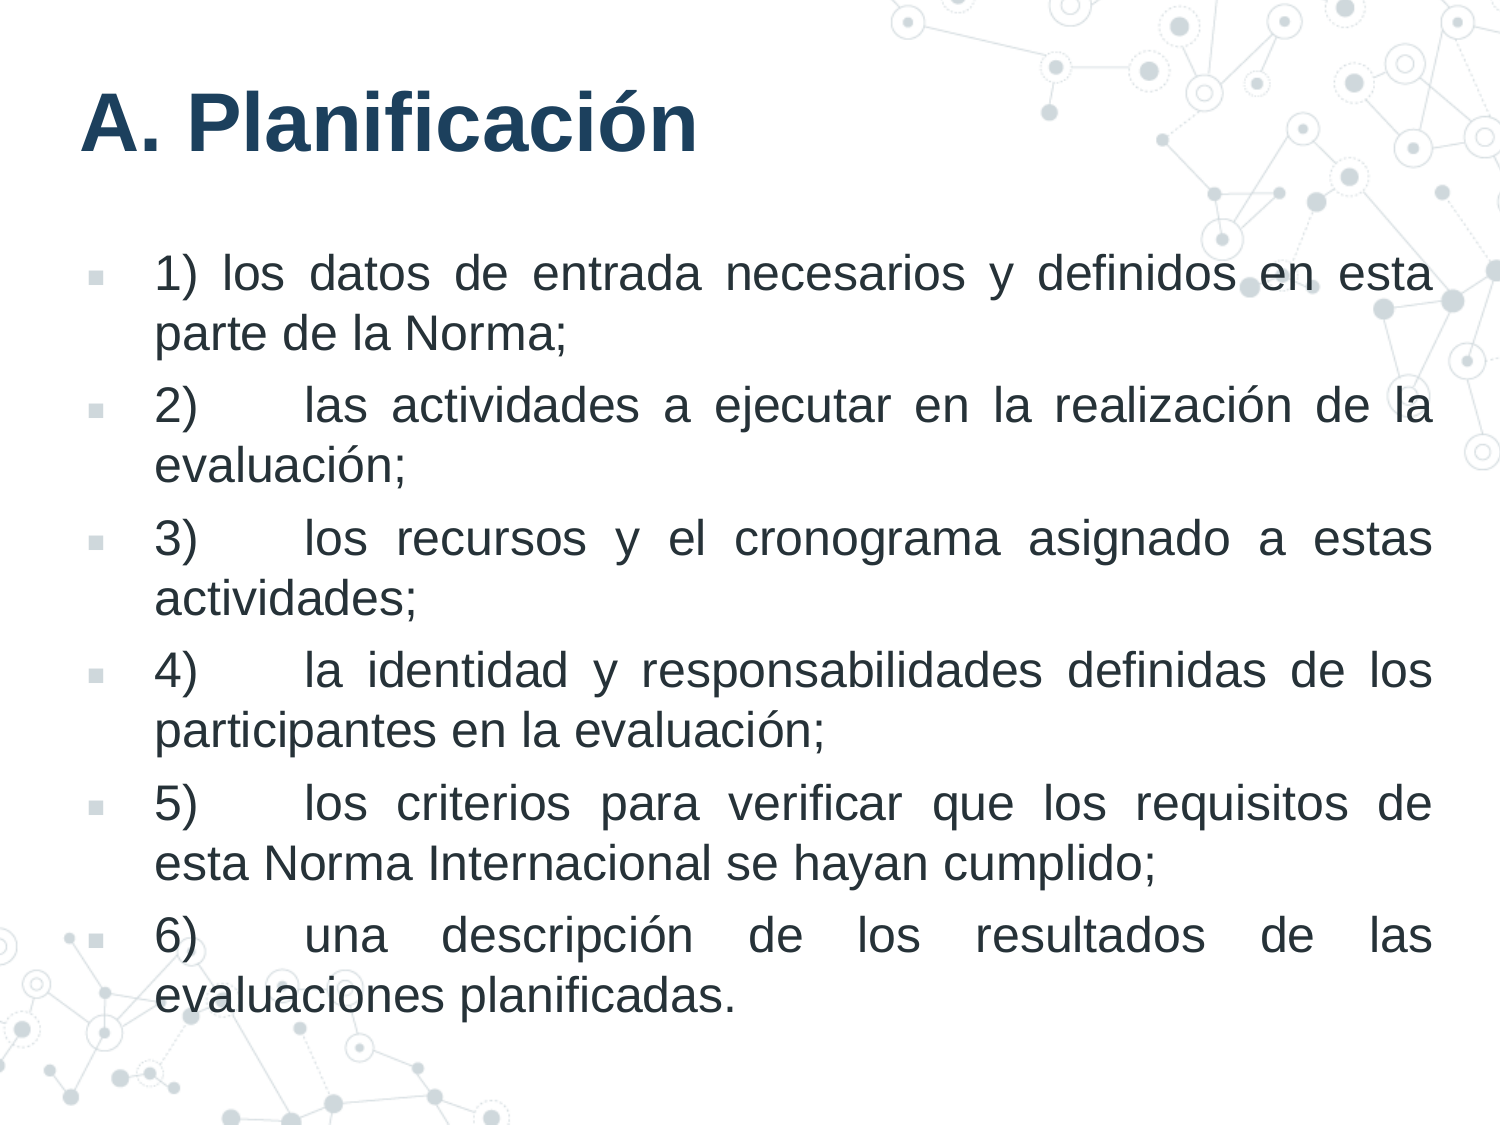

# A. Planificación
1) los datos de entrada necesarios y definidos en esta parte de la Norma;
2)	las actividades a ejecutar en la realización de la evaluación;
3)	los recursos y el cronograma asignado a estas actividades;
4)	la identidad y responsabilidades definidas de los participantes en la evaluación;
5)	los criterios para verificar que los requisitos de esta Norma Internacional se hayan cumplido;
6)	una descripción de los resultados de las evaluaciones planificadas.